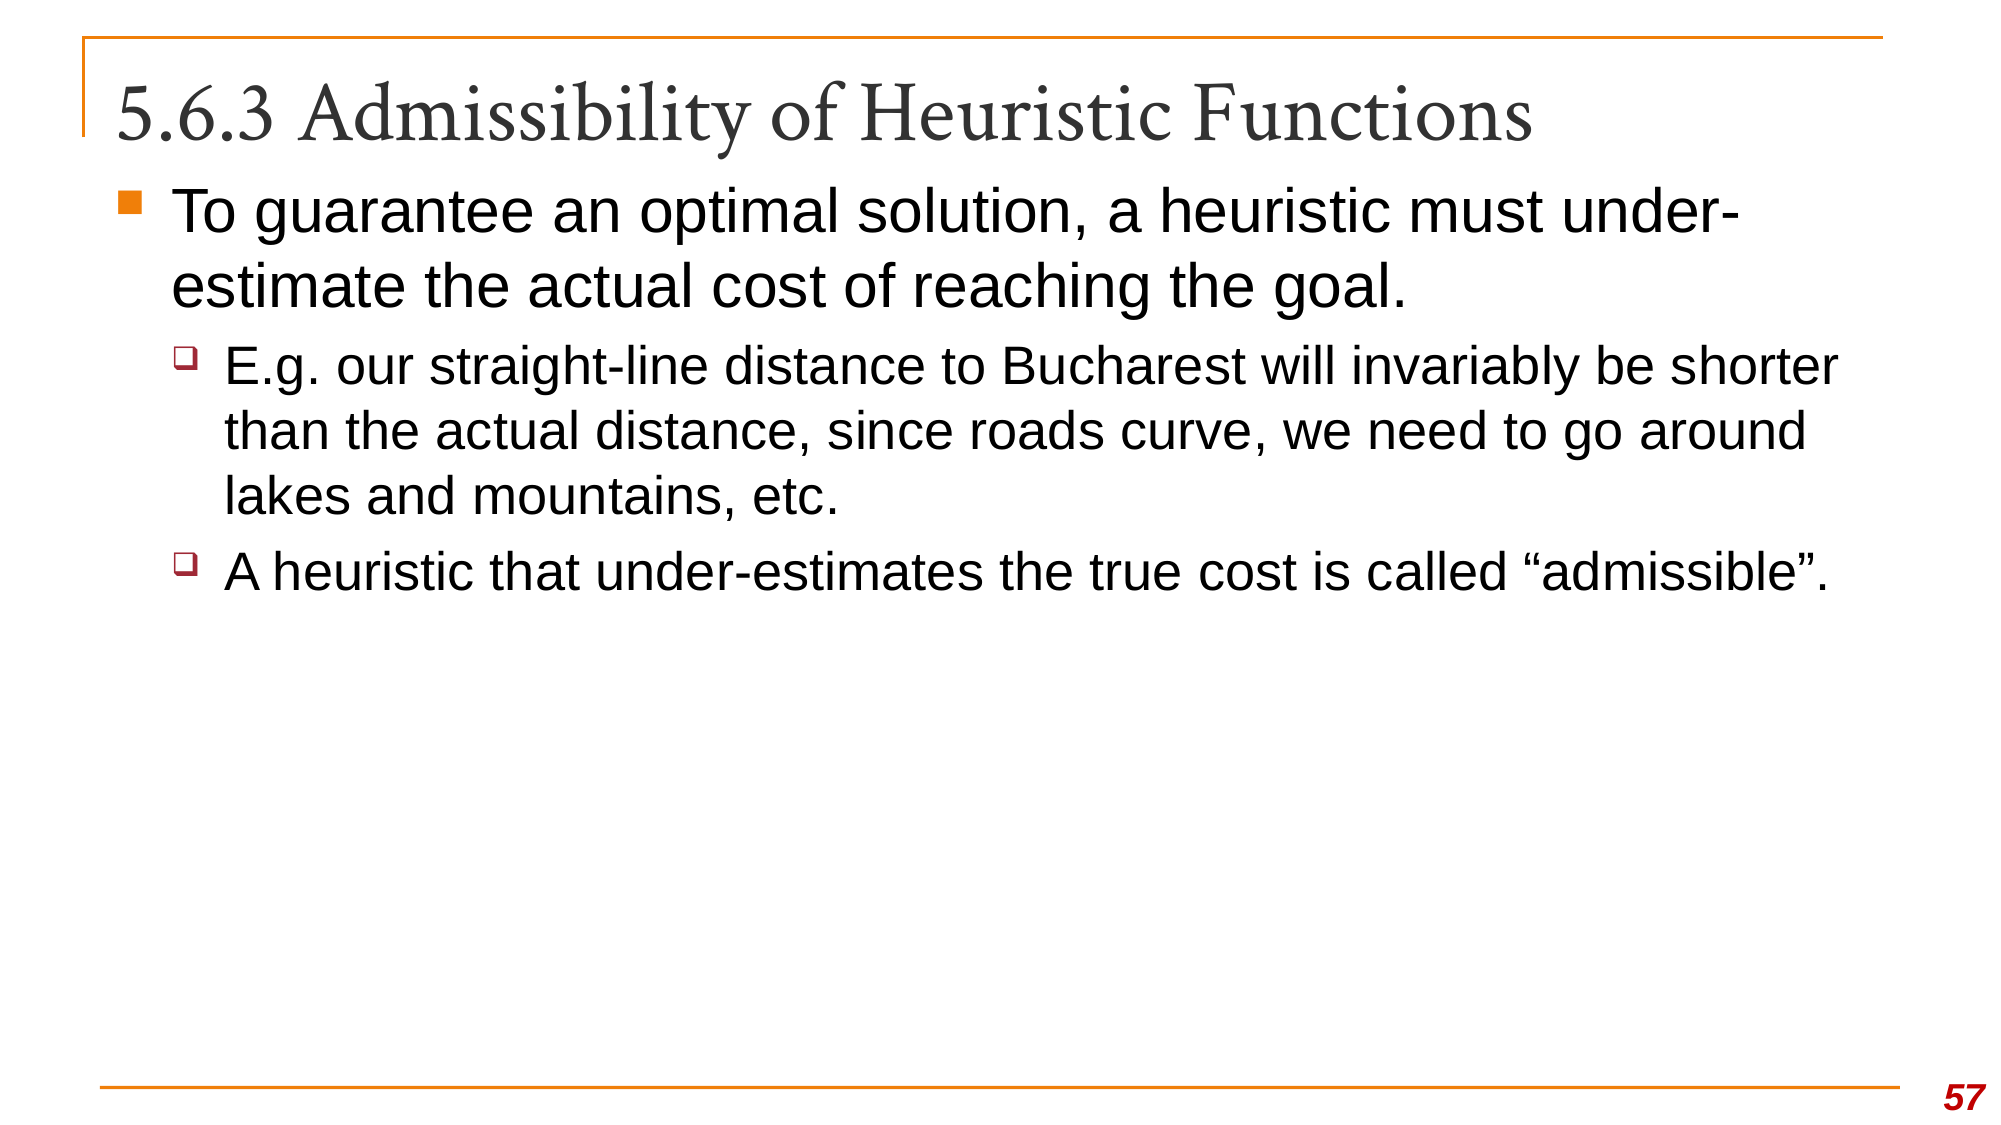

# 5.6.3 Admissibility of Heuristic Functions
To guarantee an optimal solution, a heuristic must under-estimate the actual cost of reaching the goal.
E.g. our straight-line distance to Bucharest will invariably be shorter than the actual distance, since roads curve, we need to go around lakes and mountains, etc.
A heuristic that under-estimates the true cost is called “admissible”.
57